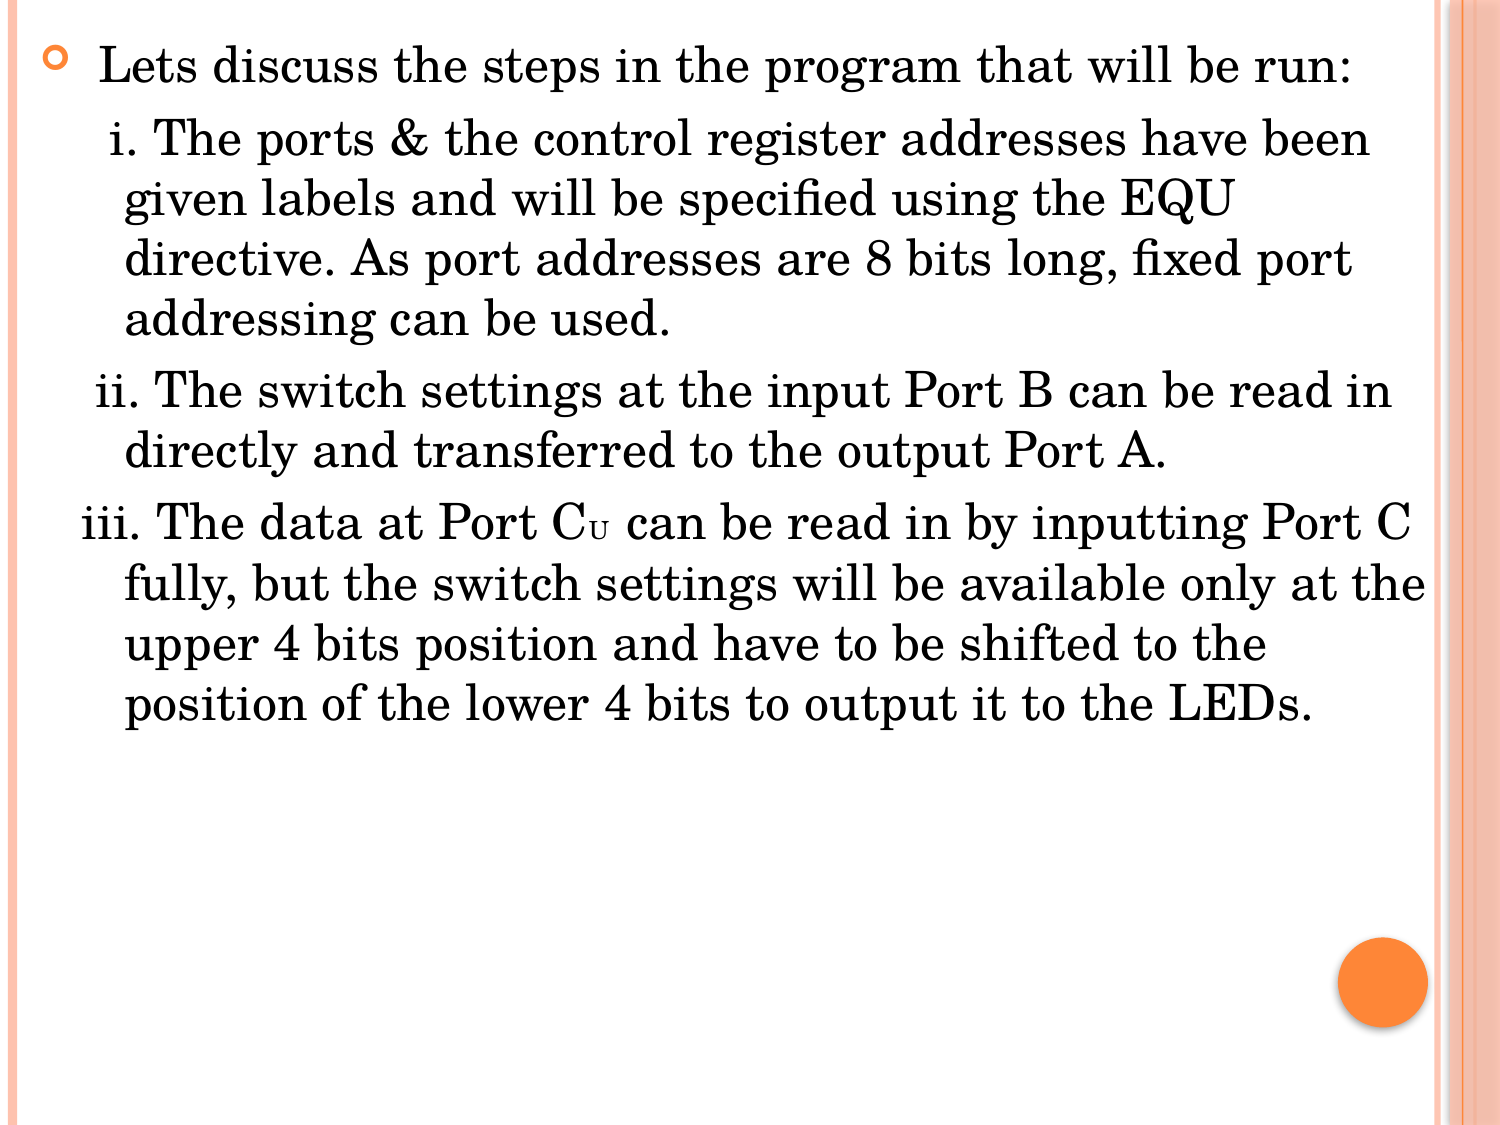

Lets discuss the steps in the program that will be run:
     i. The ports & the control register addresses have been given labels and will be specified using the EQU directive. As port addresses are 8 bits long, fixed port addressing can be used.
    ii. The switch settings at the input Port B can be read in directly and transferred to the output Port A.
   iii. The data at Port CU  can be read in by inputting Port C fully, but the switch settings will be available only at the upper 4 bits position and have to be shifted to the position of the lower 4 bits to output it to the LEDs.